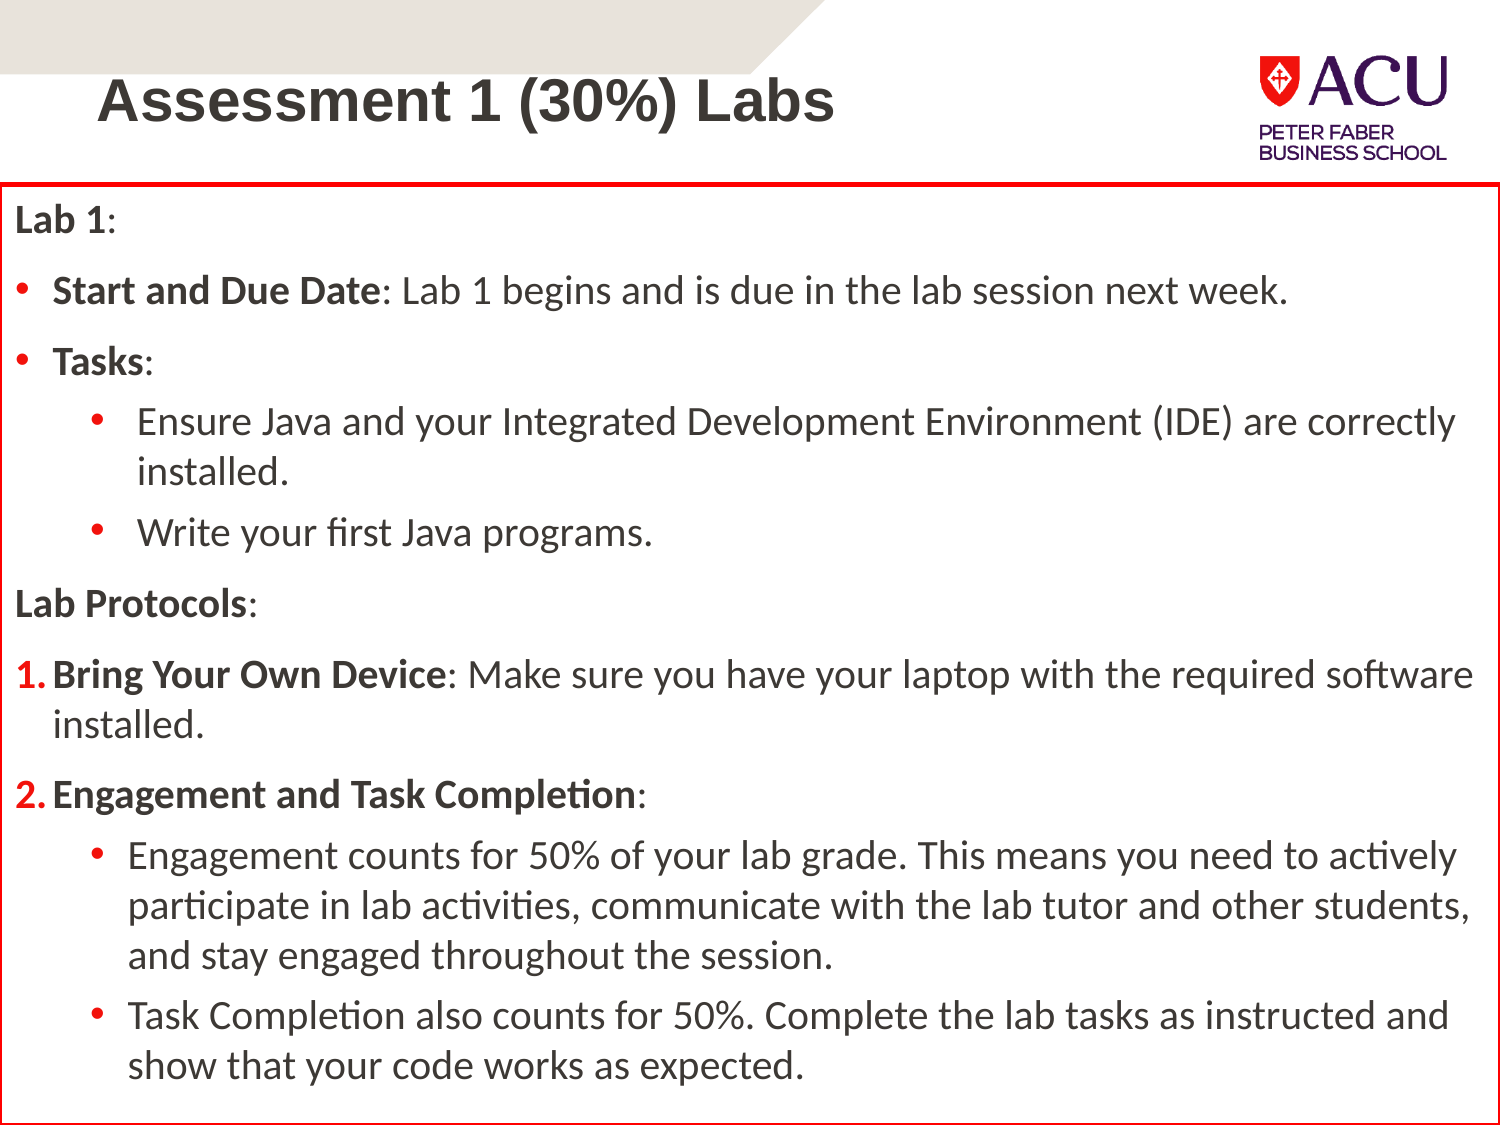

# Assessment 1 (30%) Labs
Lab 1:
Start and Due Date: Lab 1 begins and is due in the lab session next week.
Tasks:
Ensure Java and your Integrated Development Environment (IDE) are correctly installed.
Write your first Java programs.
Lab Protocols:
Bring Your Own Device: Make sure you have your laptop with the required software installed.
Engagement and Task Completion:
Engagement counts for 50% of your lab grade. This means you need to actively participate in lab activities, communicate with the lab tutor and other students, and stay engaged throughout the session.
Task Completion also counts for 50%. Complete the lab tasks as instructed and show that your code works as expected.
87